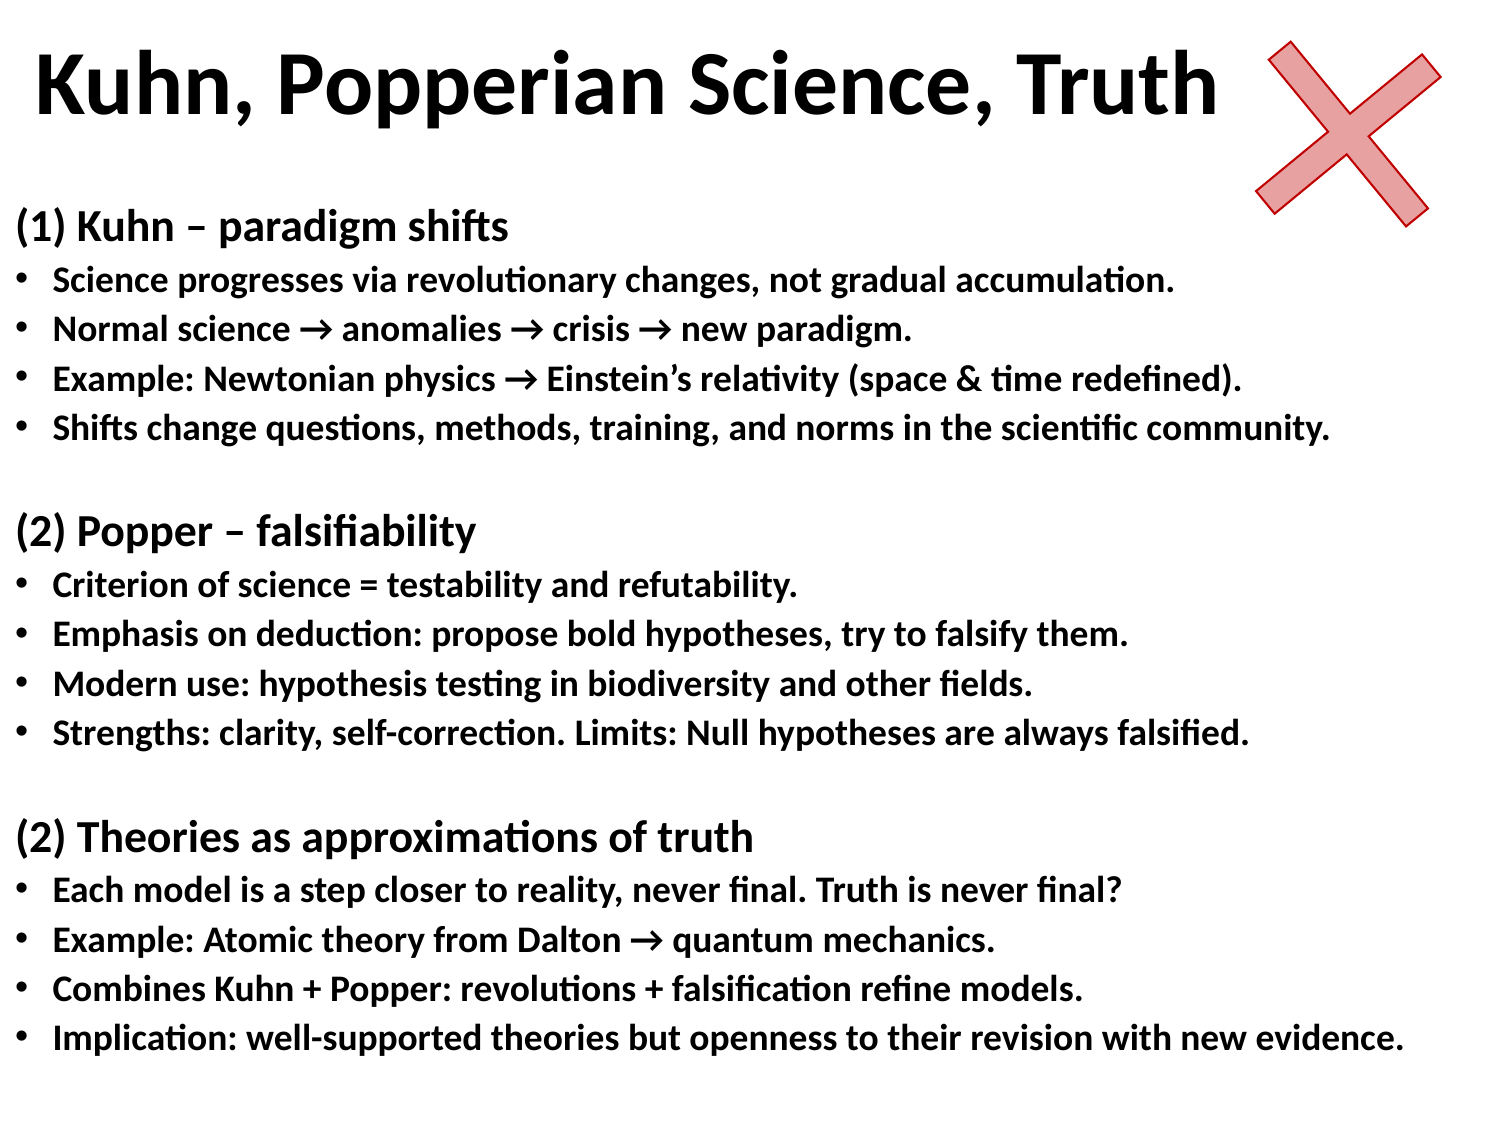

# Kuhn, Popperian Science, Truth

(1) Kuhn – paradigm shifts
Science progresses via revolutionary changes, not gradual accumulation.
Normal science → anomalies → crisis → new paradigm.
Example: Newtonian physics → Einstein’s relativity (space & time redefined).
Shifts change questions, methods, training, and norms in the scientific community.

(2) Popper – falsifiability
Criterion of science = testability and refutability.
Emphasis on deduction: propose bold hypotheses, try to falsify them.
Modern use: hypothesis testing in biodiversity and other fields.
Strengths: clarity, self-correction. Limits: Null hypotheses are always falsified.

(2) Theories as approximations of truth
Each model is a step closer to reality, never final. Truth is never final?
Example: Atomic theory from Dalton → quantum mechanics.
Combines Kuhn + Popper: revolutions + falsification refine models.
Implication: well-supported theories but openness to their revision with new evidence.